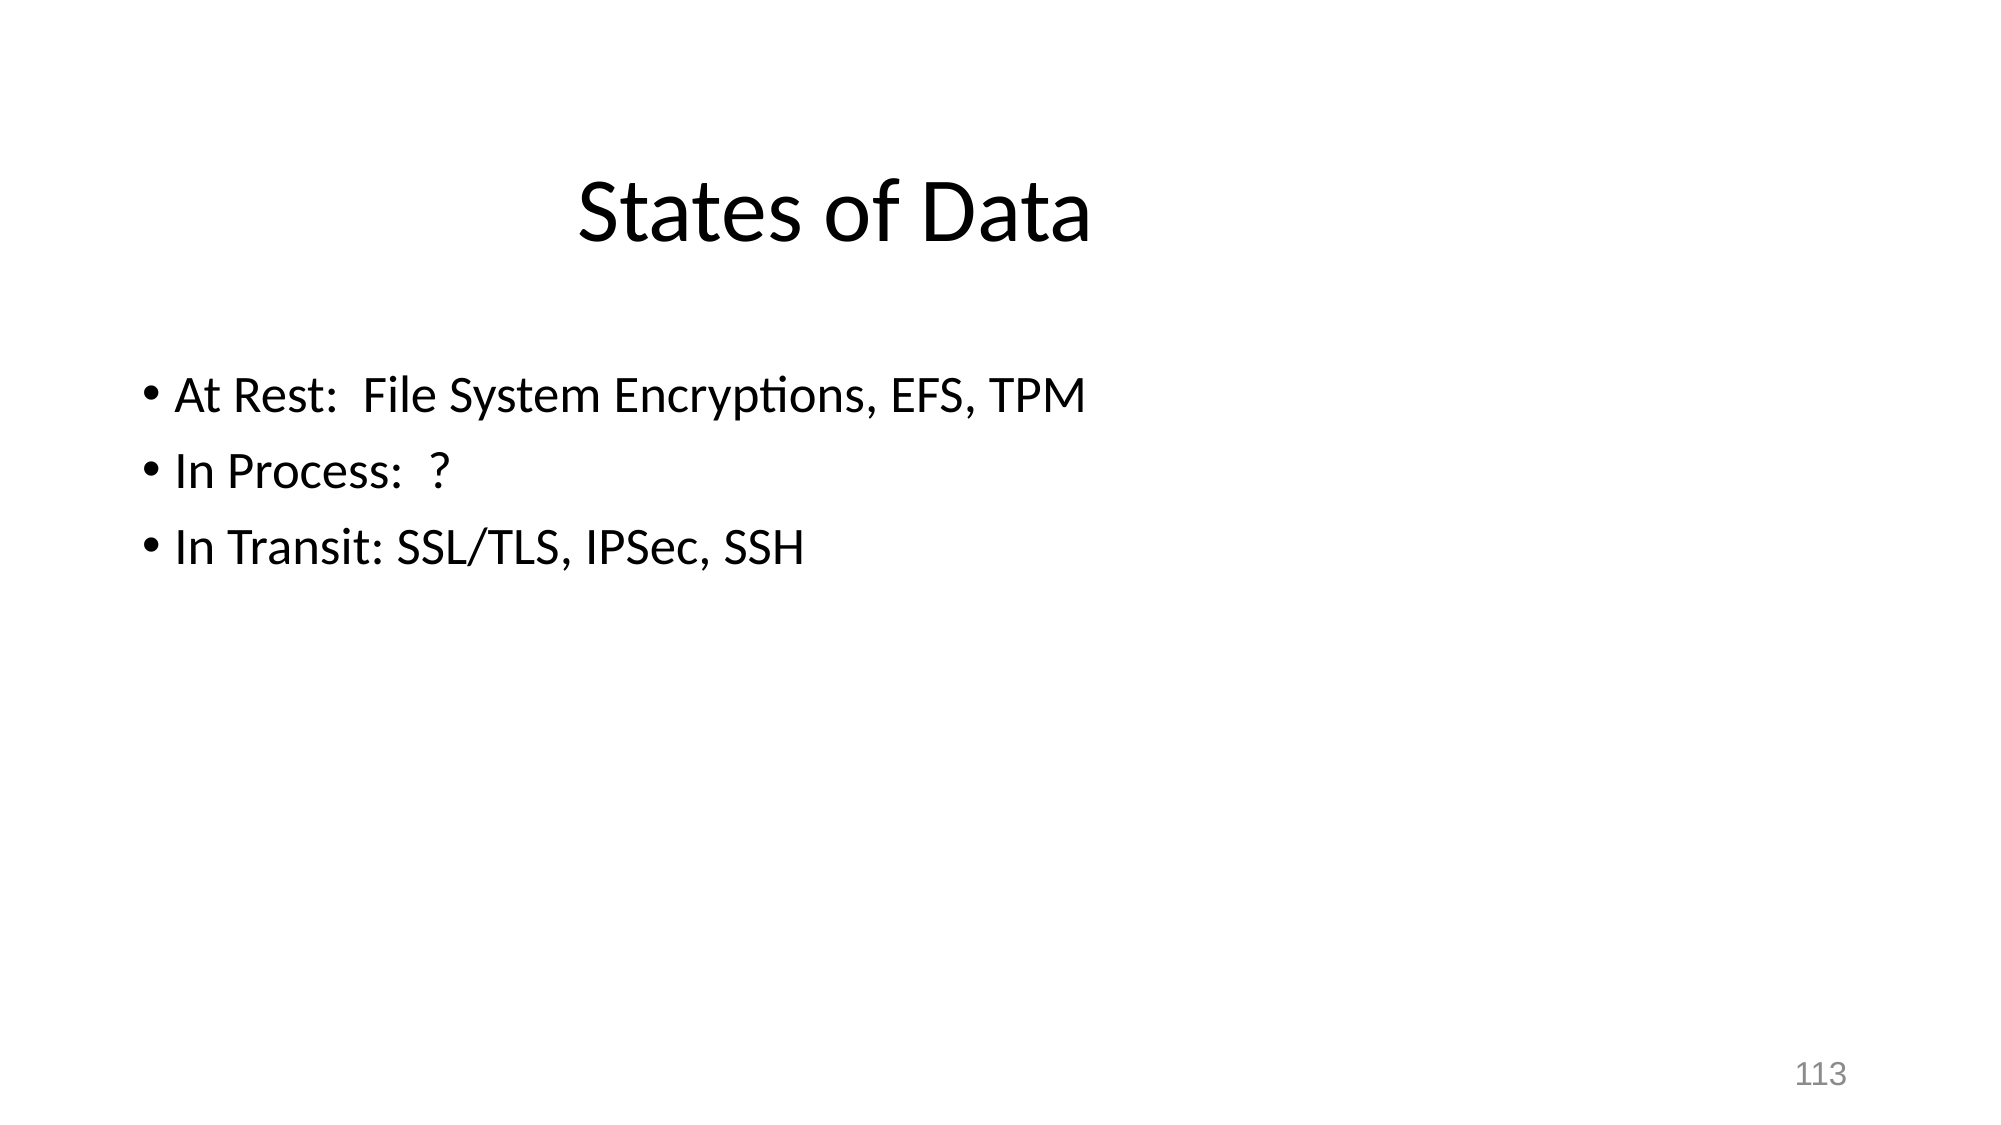

# States of Data
At Rest:  File System Encryptions, EFS, TPM
In Process:  ?
In Transit: SSL/TLS, IPSec, SSH

113